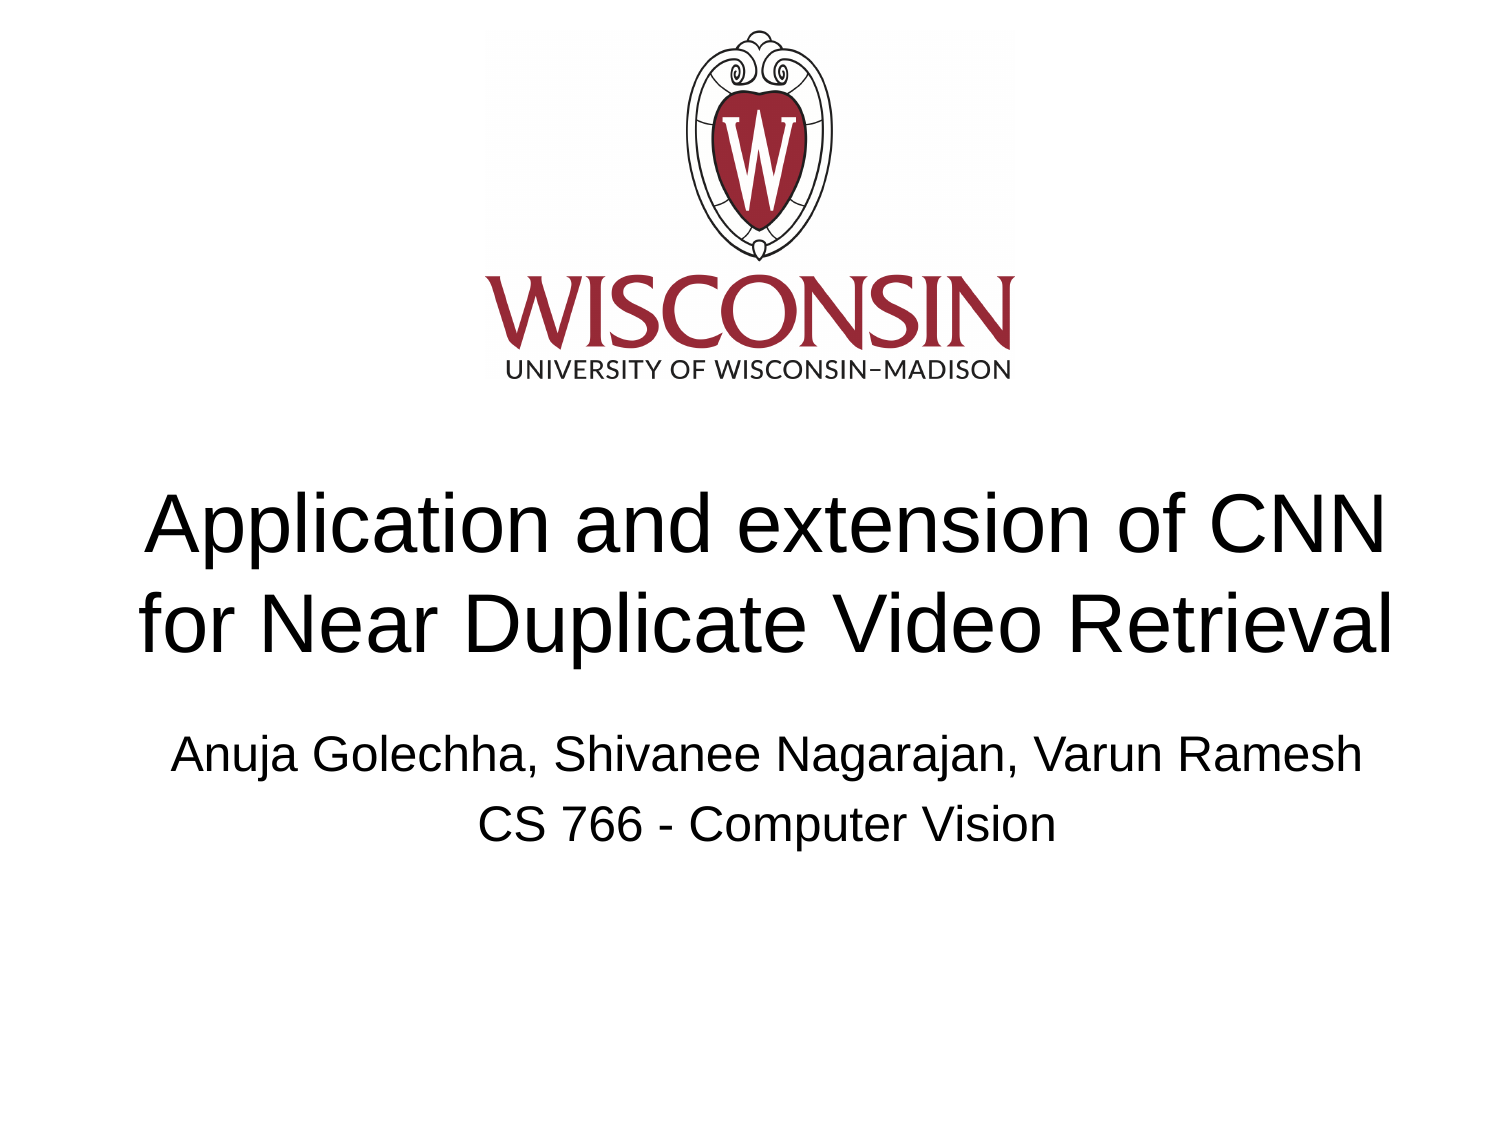

# Application and extension of CNN for Near Duplicate Video Retrieval
Anuja Golechha, Shivanee Nagarajan, Varun Ramesh
CS 766 - Computer Vision